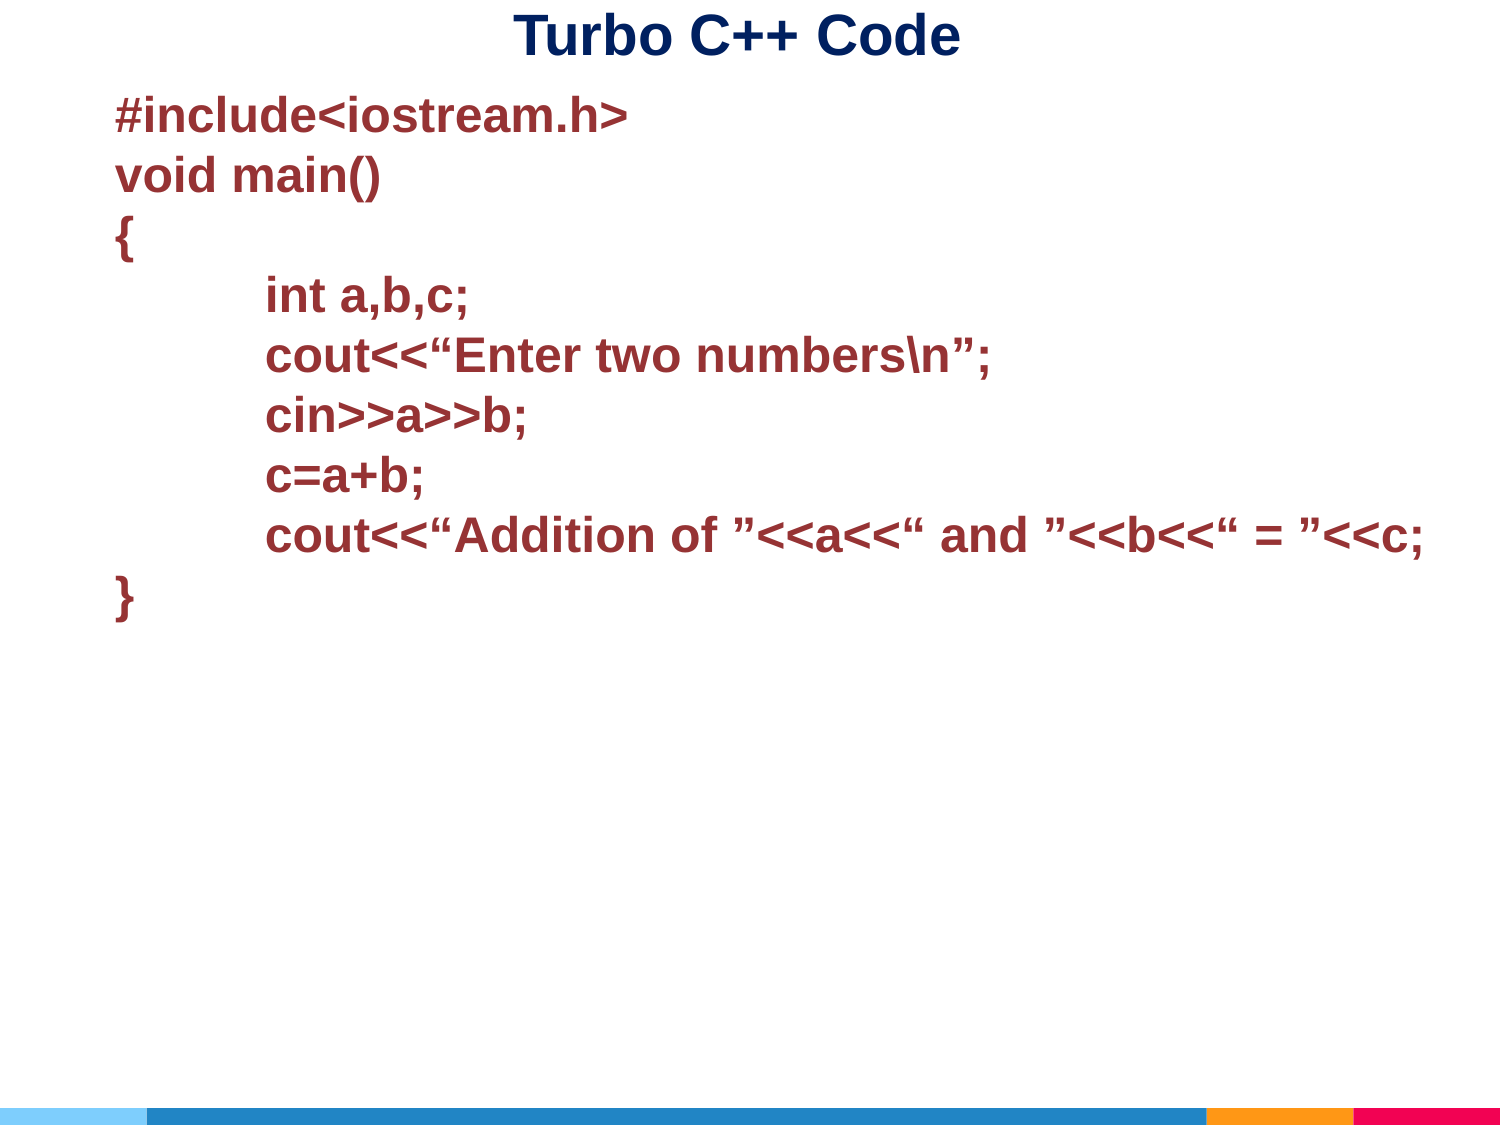

Turbo C++ Code
	#include<iostream.h>
	void main()
	{
		int a,b,c;
		cout<<“Enter two numbers\n”;
		cin>>a>>b;
		c=a+b;
		cout<<“Addition of ”<<a<<“ and ”<<b<<“ = ”<<c;
	}